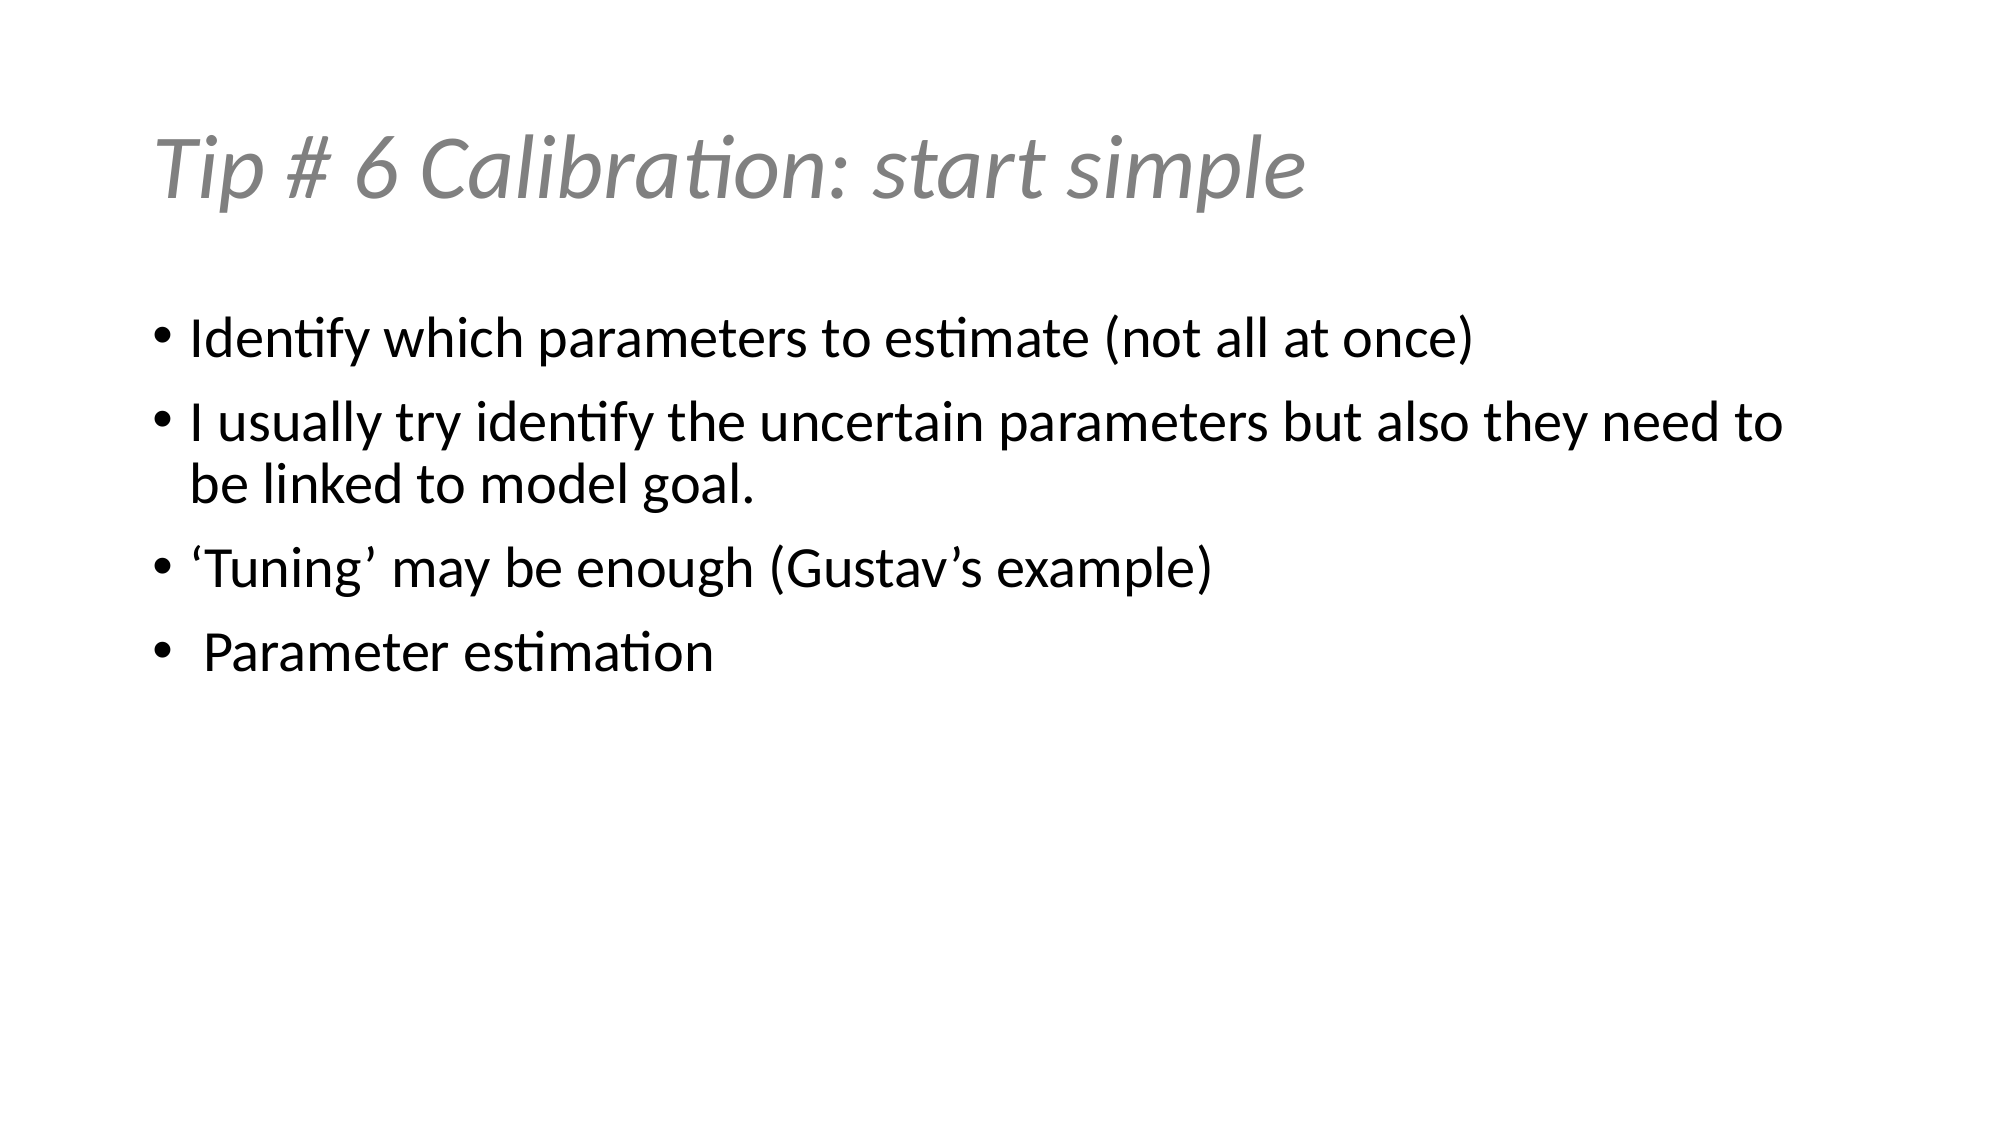

# Tip # 6 Calibration: start simple
Identify which parameters to estimate (not all at once)
I usually try identify the uncertain parameters but also they need to be linked to model goal.
‘Tuning’ may be enough (Gustav’s example)
 Parameter estimation